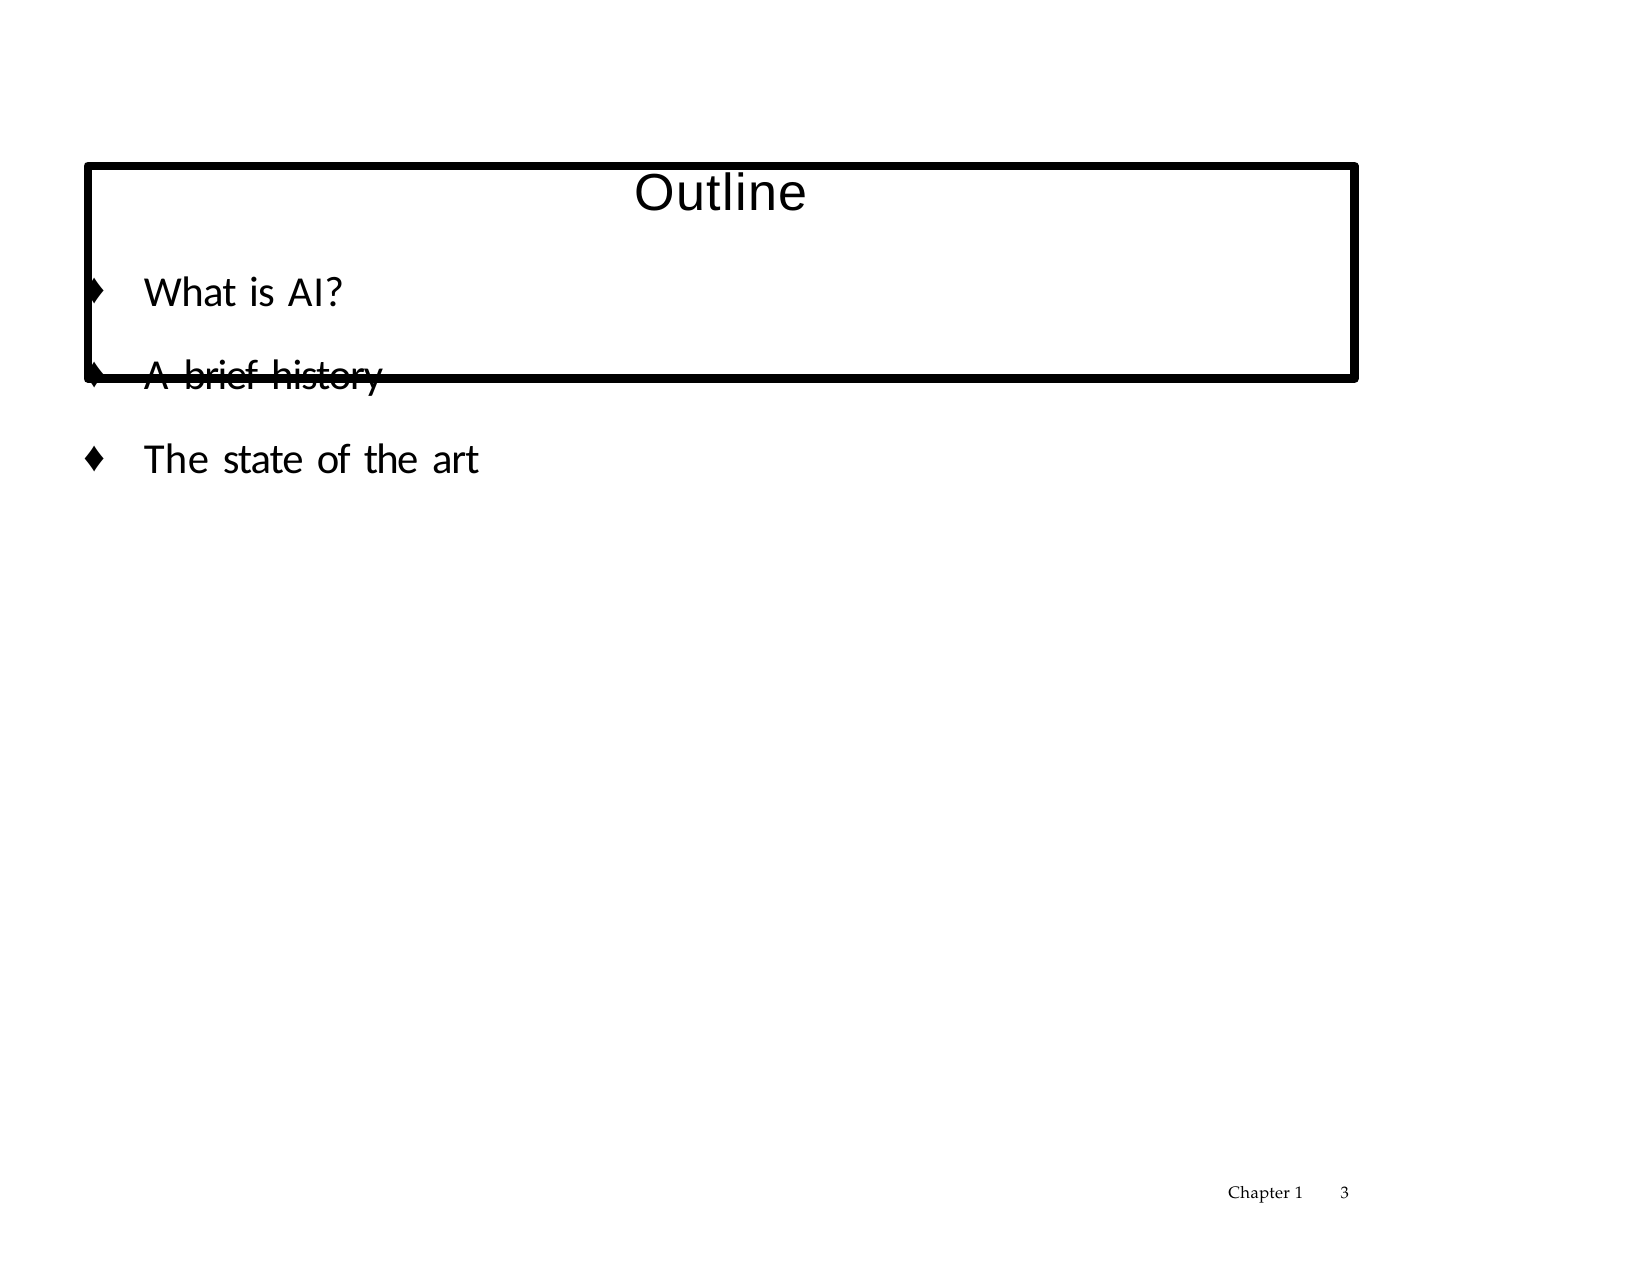

# Outline
What is AI?
A brief history
The state of the art
Chapter 1
3